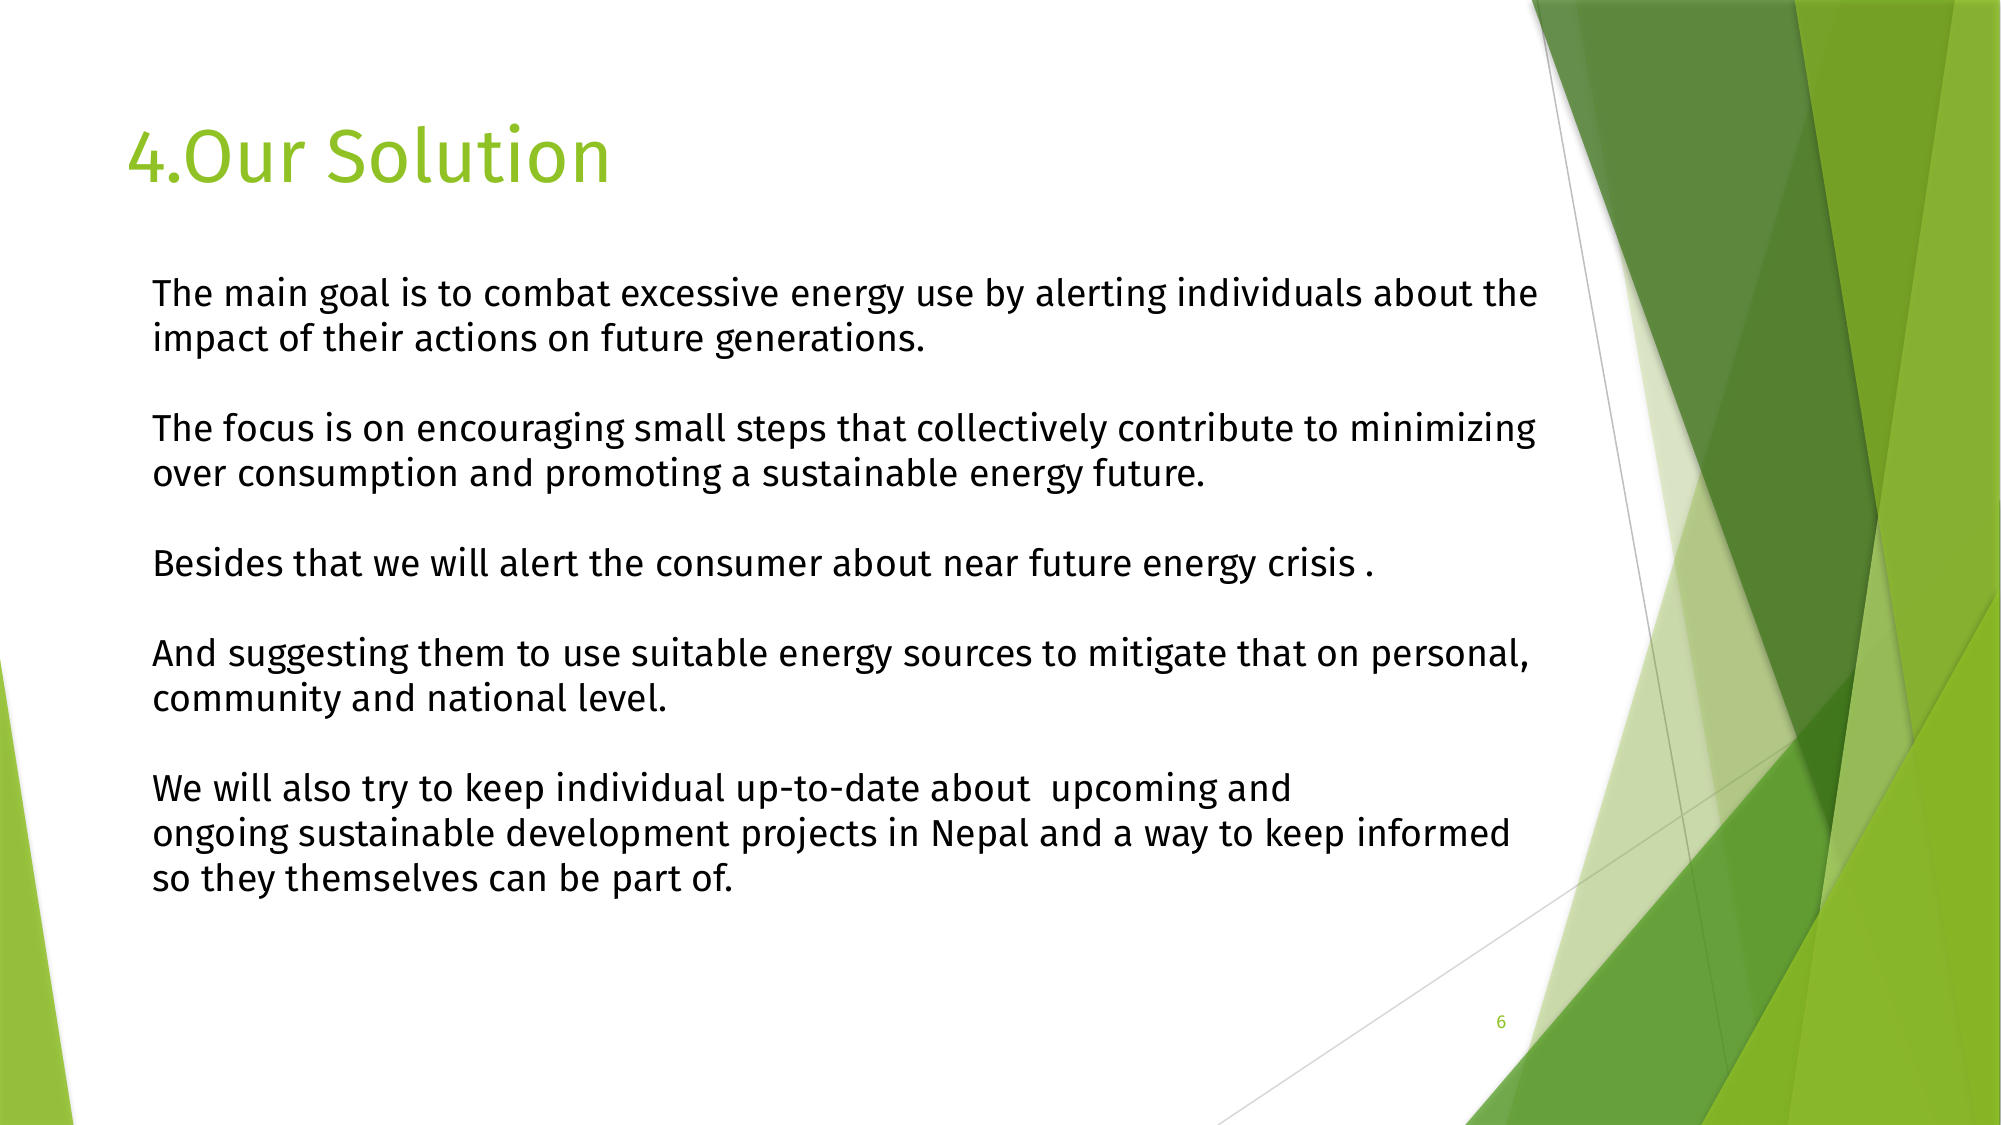

# 4.Our Solution
The main goal is to combat excessive energy use by alerting individuals about the
impact of their actions on future generations.

The focus is on encouraging small steps that collectively contribute to minimizing
over consumption and promoting a sustainable energy future.

Besides that we will alert the consumer about near future energy crisis .

And suggesting them to use suitable energy sources to mitigate that on personal,
community and national level.

We will also try to keep individual up-to-date about  upcoming and
ongoing sustainable development projects in Nepal and a way to keep informed
so they themselves can be part of.
6